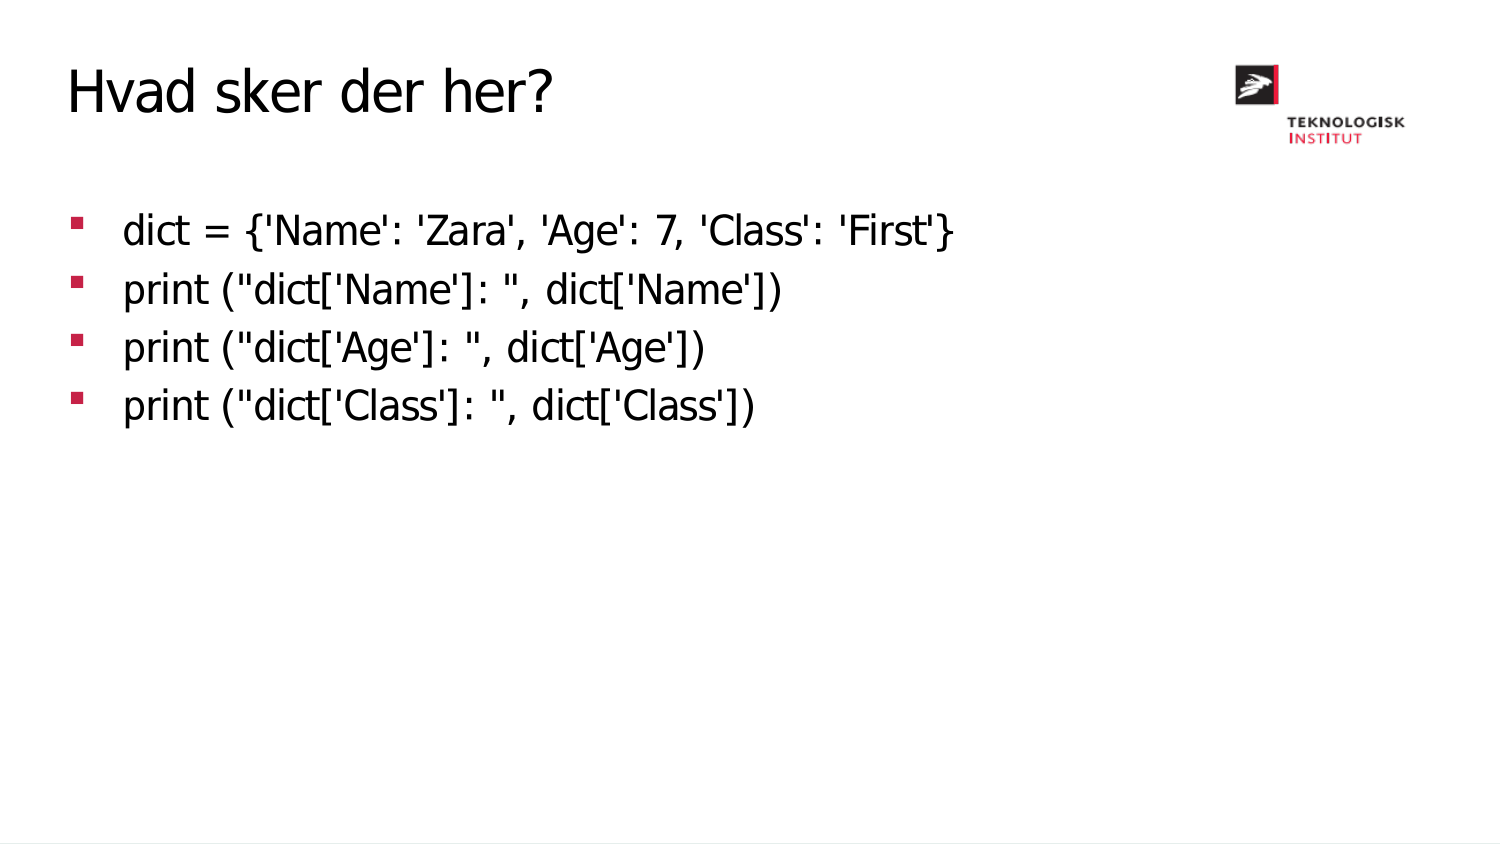

Hvad sker der her?

dict = {'Name': 'Zara', 'Age': 7, 'Class': 'First'}
print ("dict['Name']: ", dict['Name'])
print ("dict['Age']: ", dict['Age'])
print ("dict['Class']: ", dict['Class'])